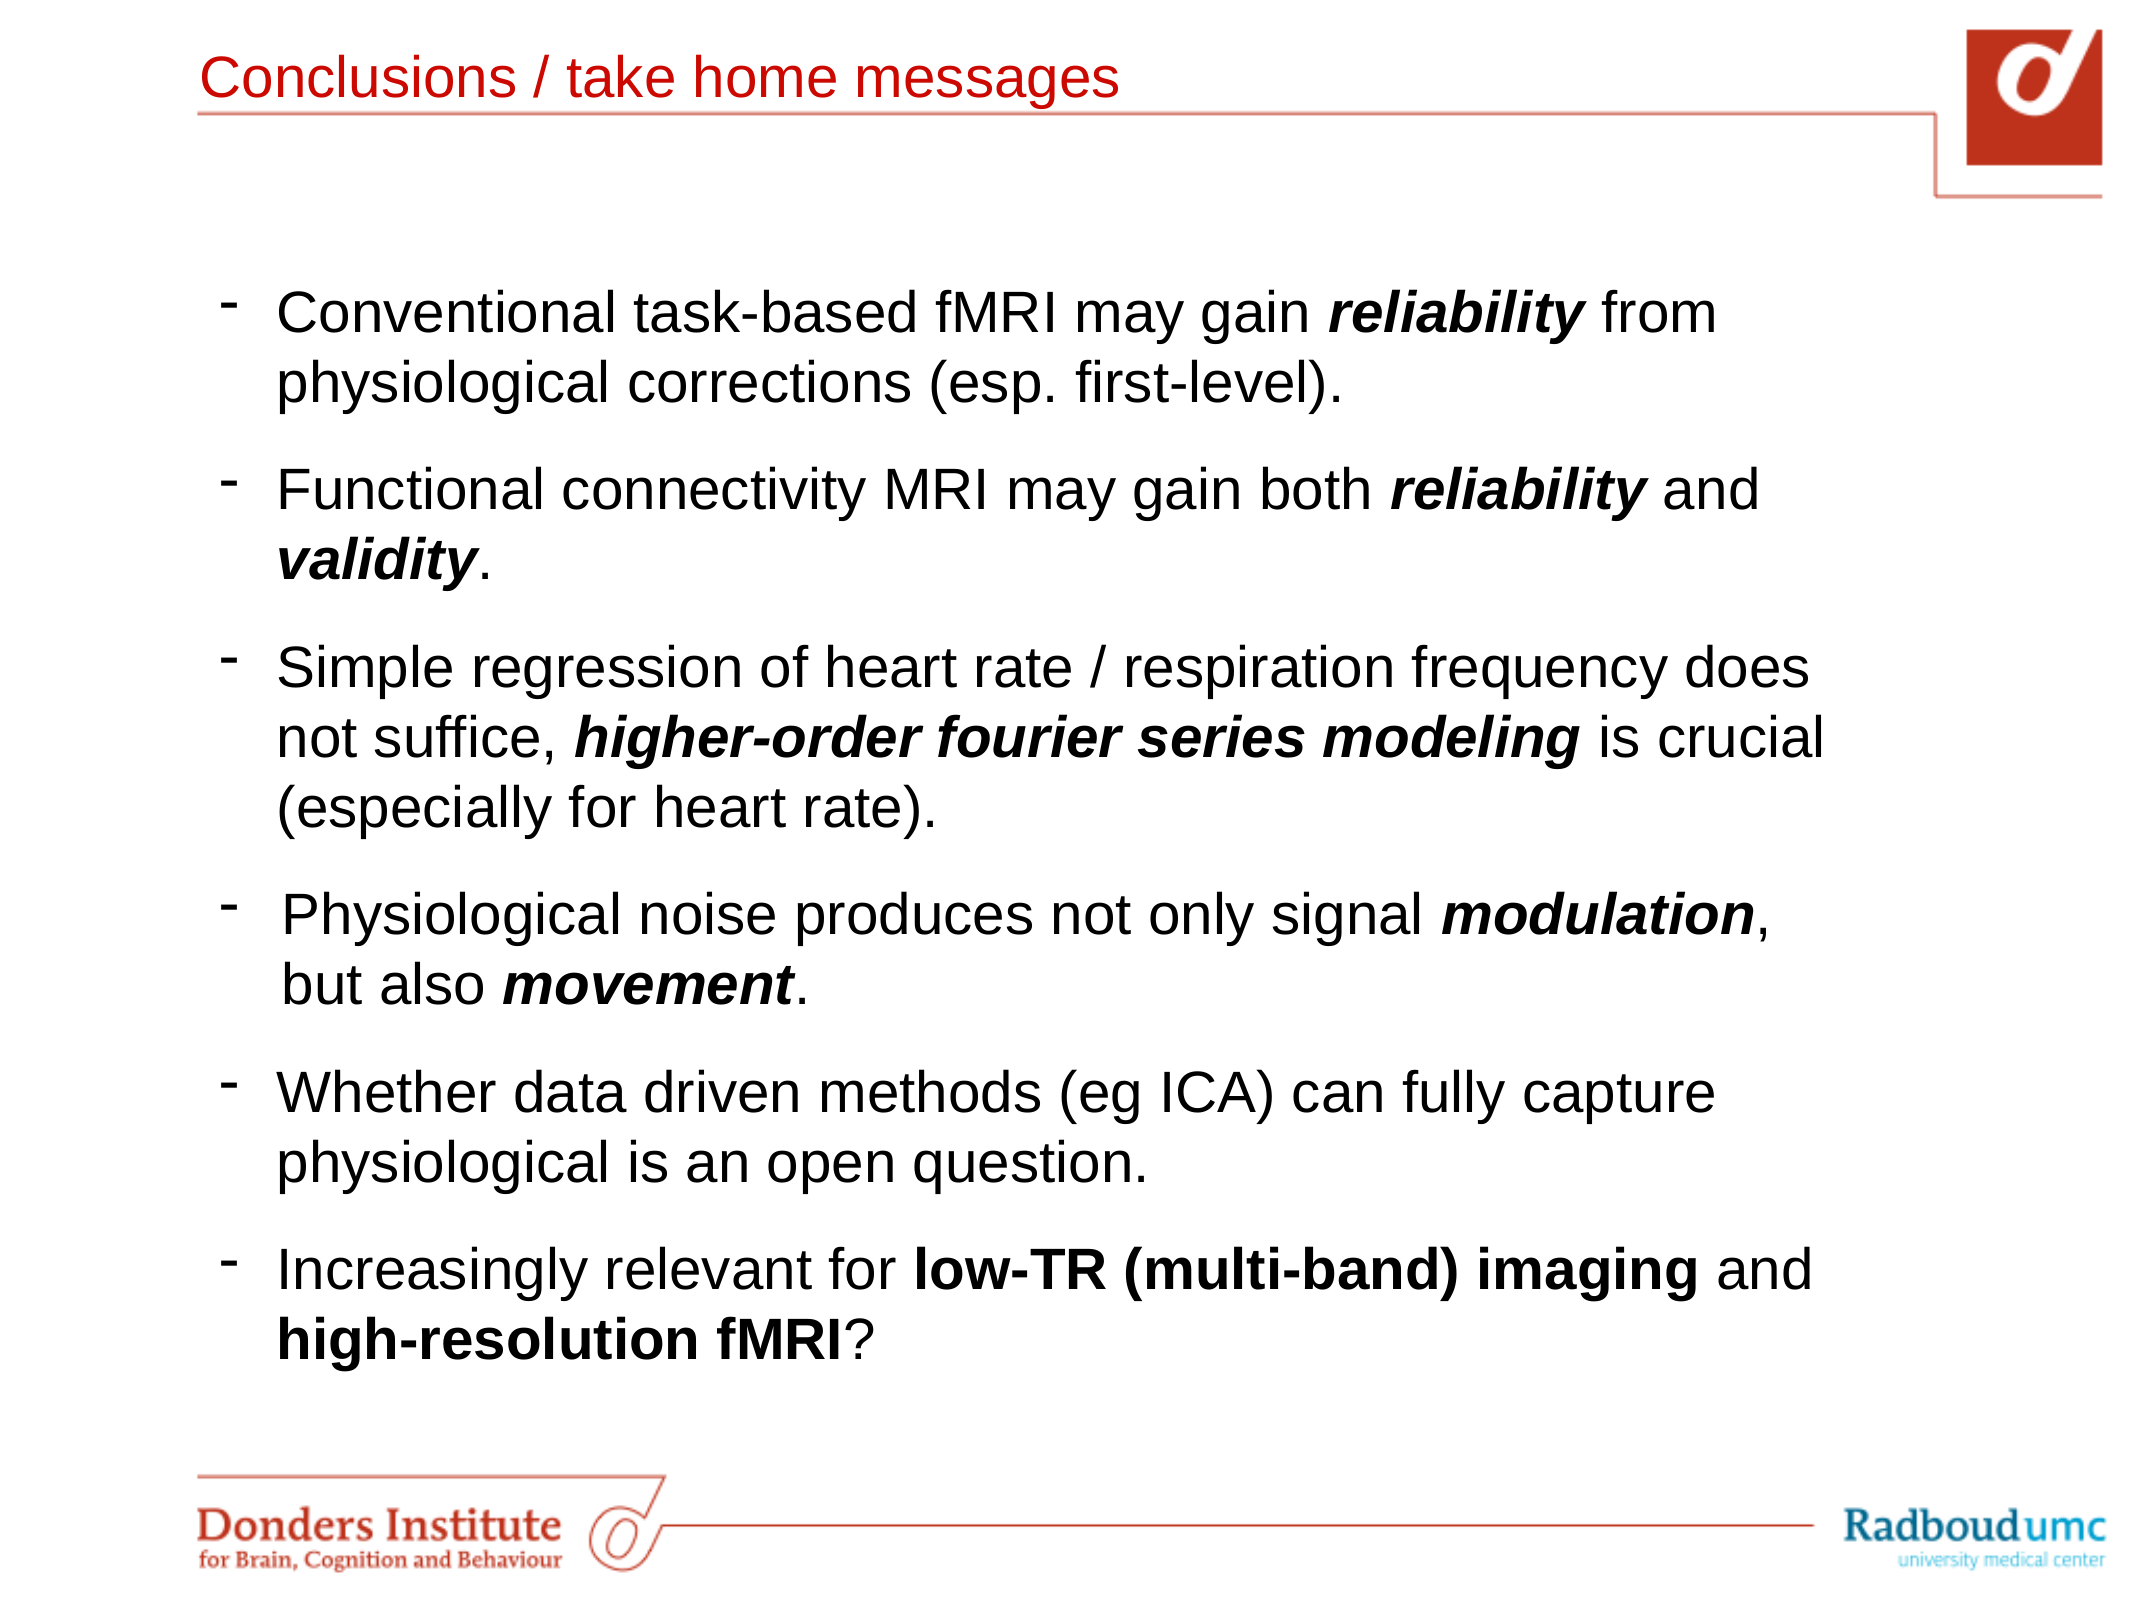

Conclusions / take home messages
Conventional task-based fMRI may gain reliability from physiological corrections (esp. first-level).
Functional connectivity MRI may gain both reliability and validity.
Simple regression of heart rate / respiration frequency does not suffice, higher-order fourier series modeling is crucial (especially for heart rate).
Physiological noise produces not only signal modulation, but also movement.
Whether data driven methods (eg ICA) can fully capture physiological is an open question.
Increasingly relevant for low-TR (multi-band) imaging and high-resolution fMRI?